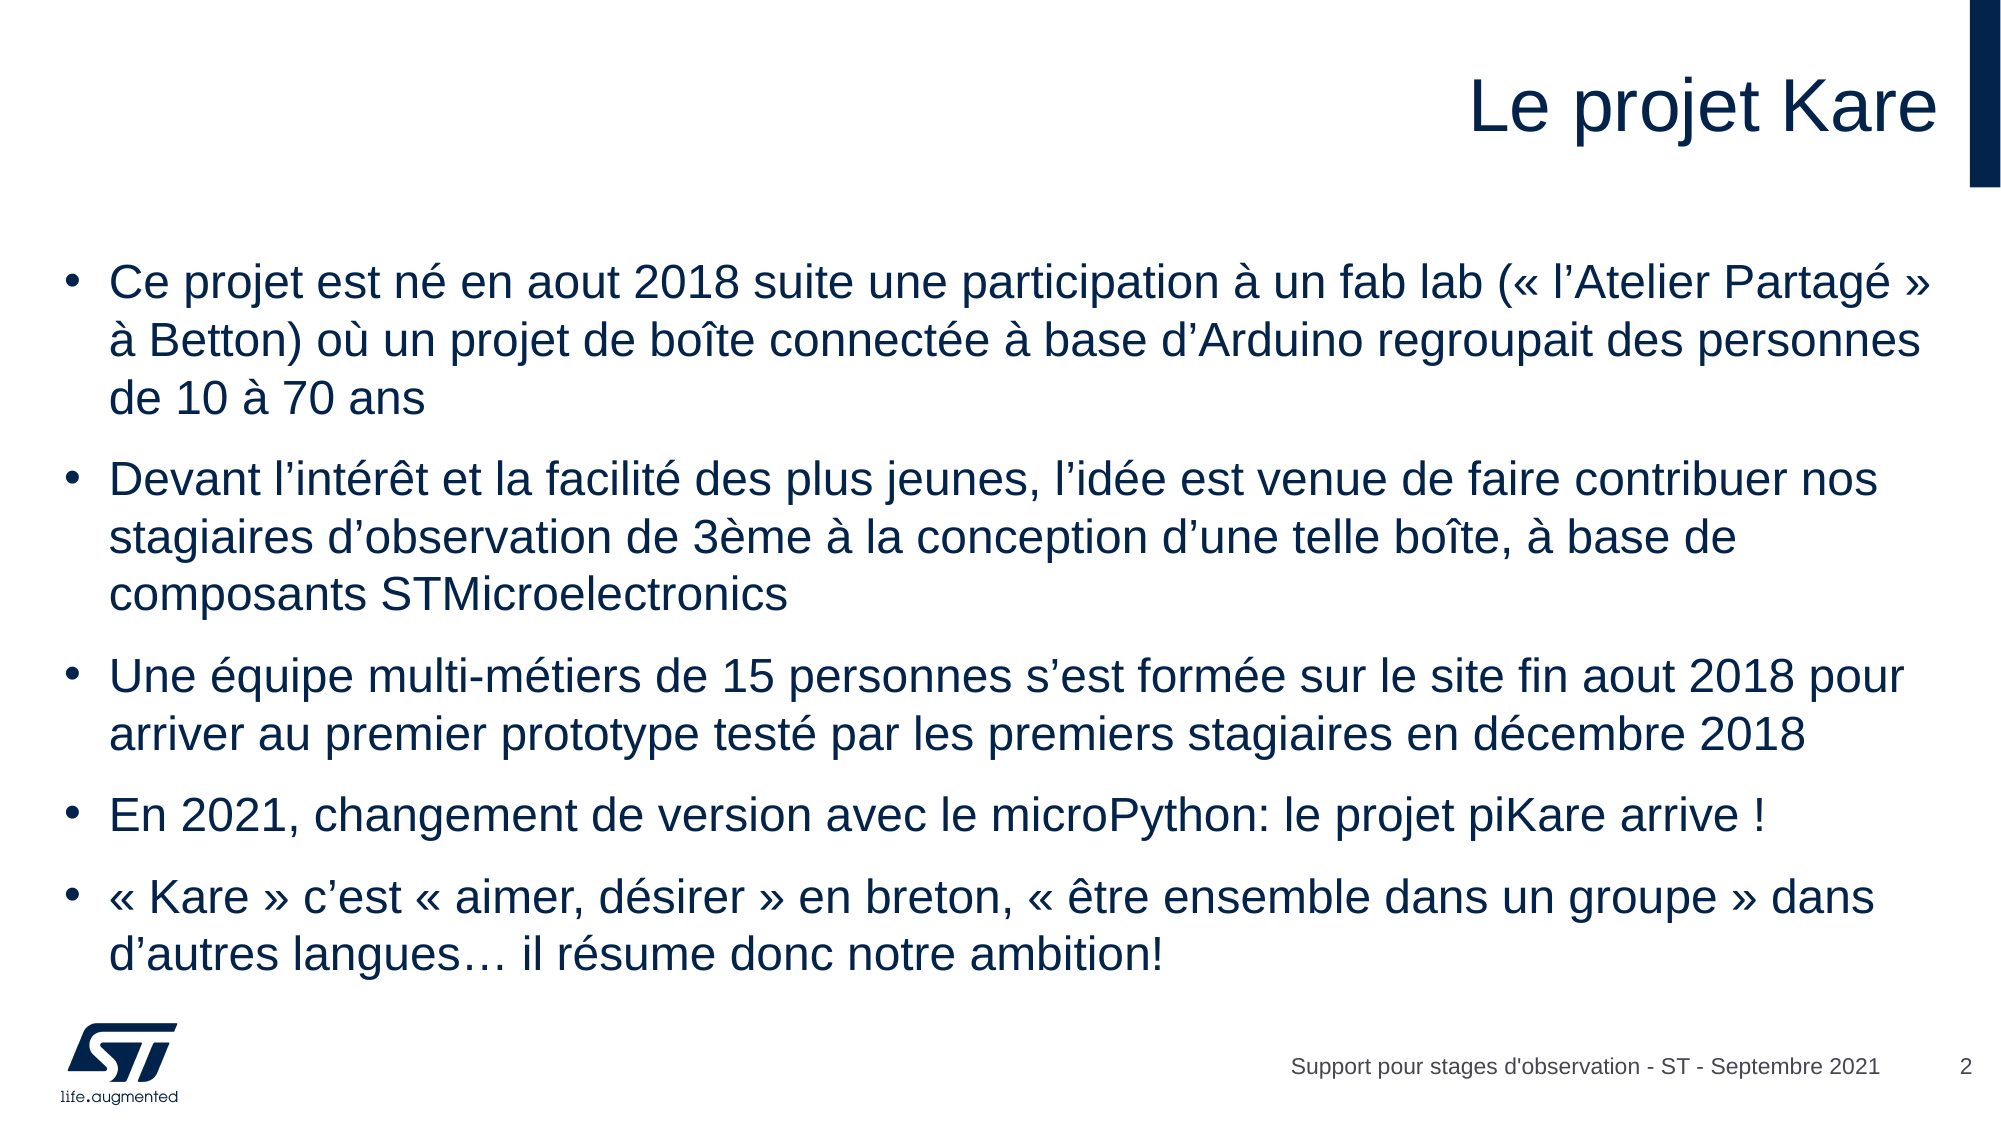

# Le projet Kare
Ce projet est né en aout 2018 suite une participation à un fab lab (« l’Atelier Partagé » à Betton) où un projet de boîte connectée à base d’Arduino regroupait des personnes de 10 à 70 ans
Devant l’intérêt et la facilité des plus jeunes, l’idée est venue de faire contribuer nos stagiaires d’observation de 3ème à la conception d’une telle boîte, à base de composants STMicroelectronics
Une équipe multi-métiers de 15 personnes s’est formée sur le site fin aout 2018 pour arriver au premier prototype testé par les premiers stagiaires en décembre 2018
En 2021, changement de version avec le microPython: le projet piKare arrive !
« Kare » c’est « aimer, désirer » en breton, « être ensemble dans un groupe » dans d’autres langues… il résume donc notre ambition!
Support pour stages d'observation - ST - Septembre 2021
2